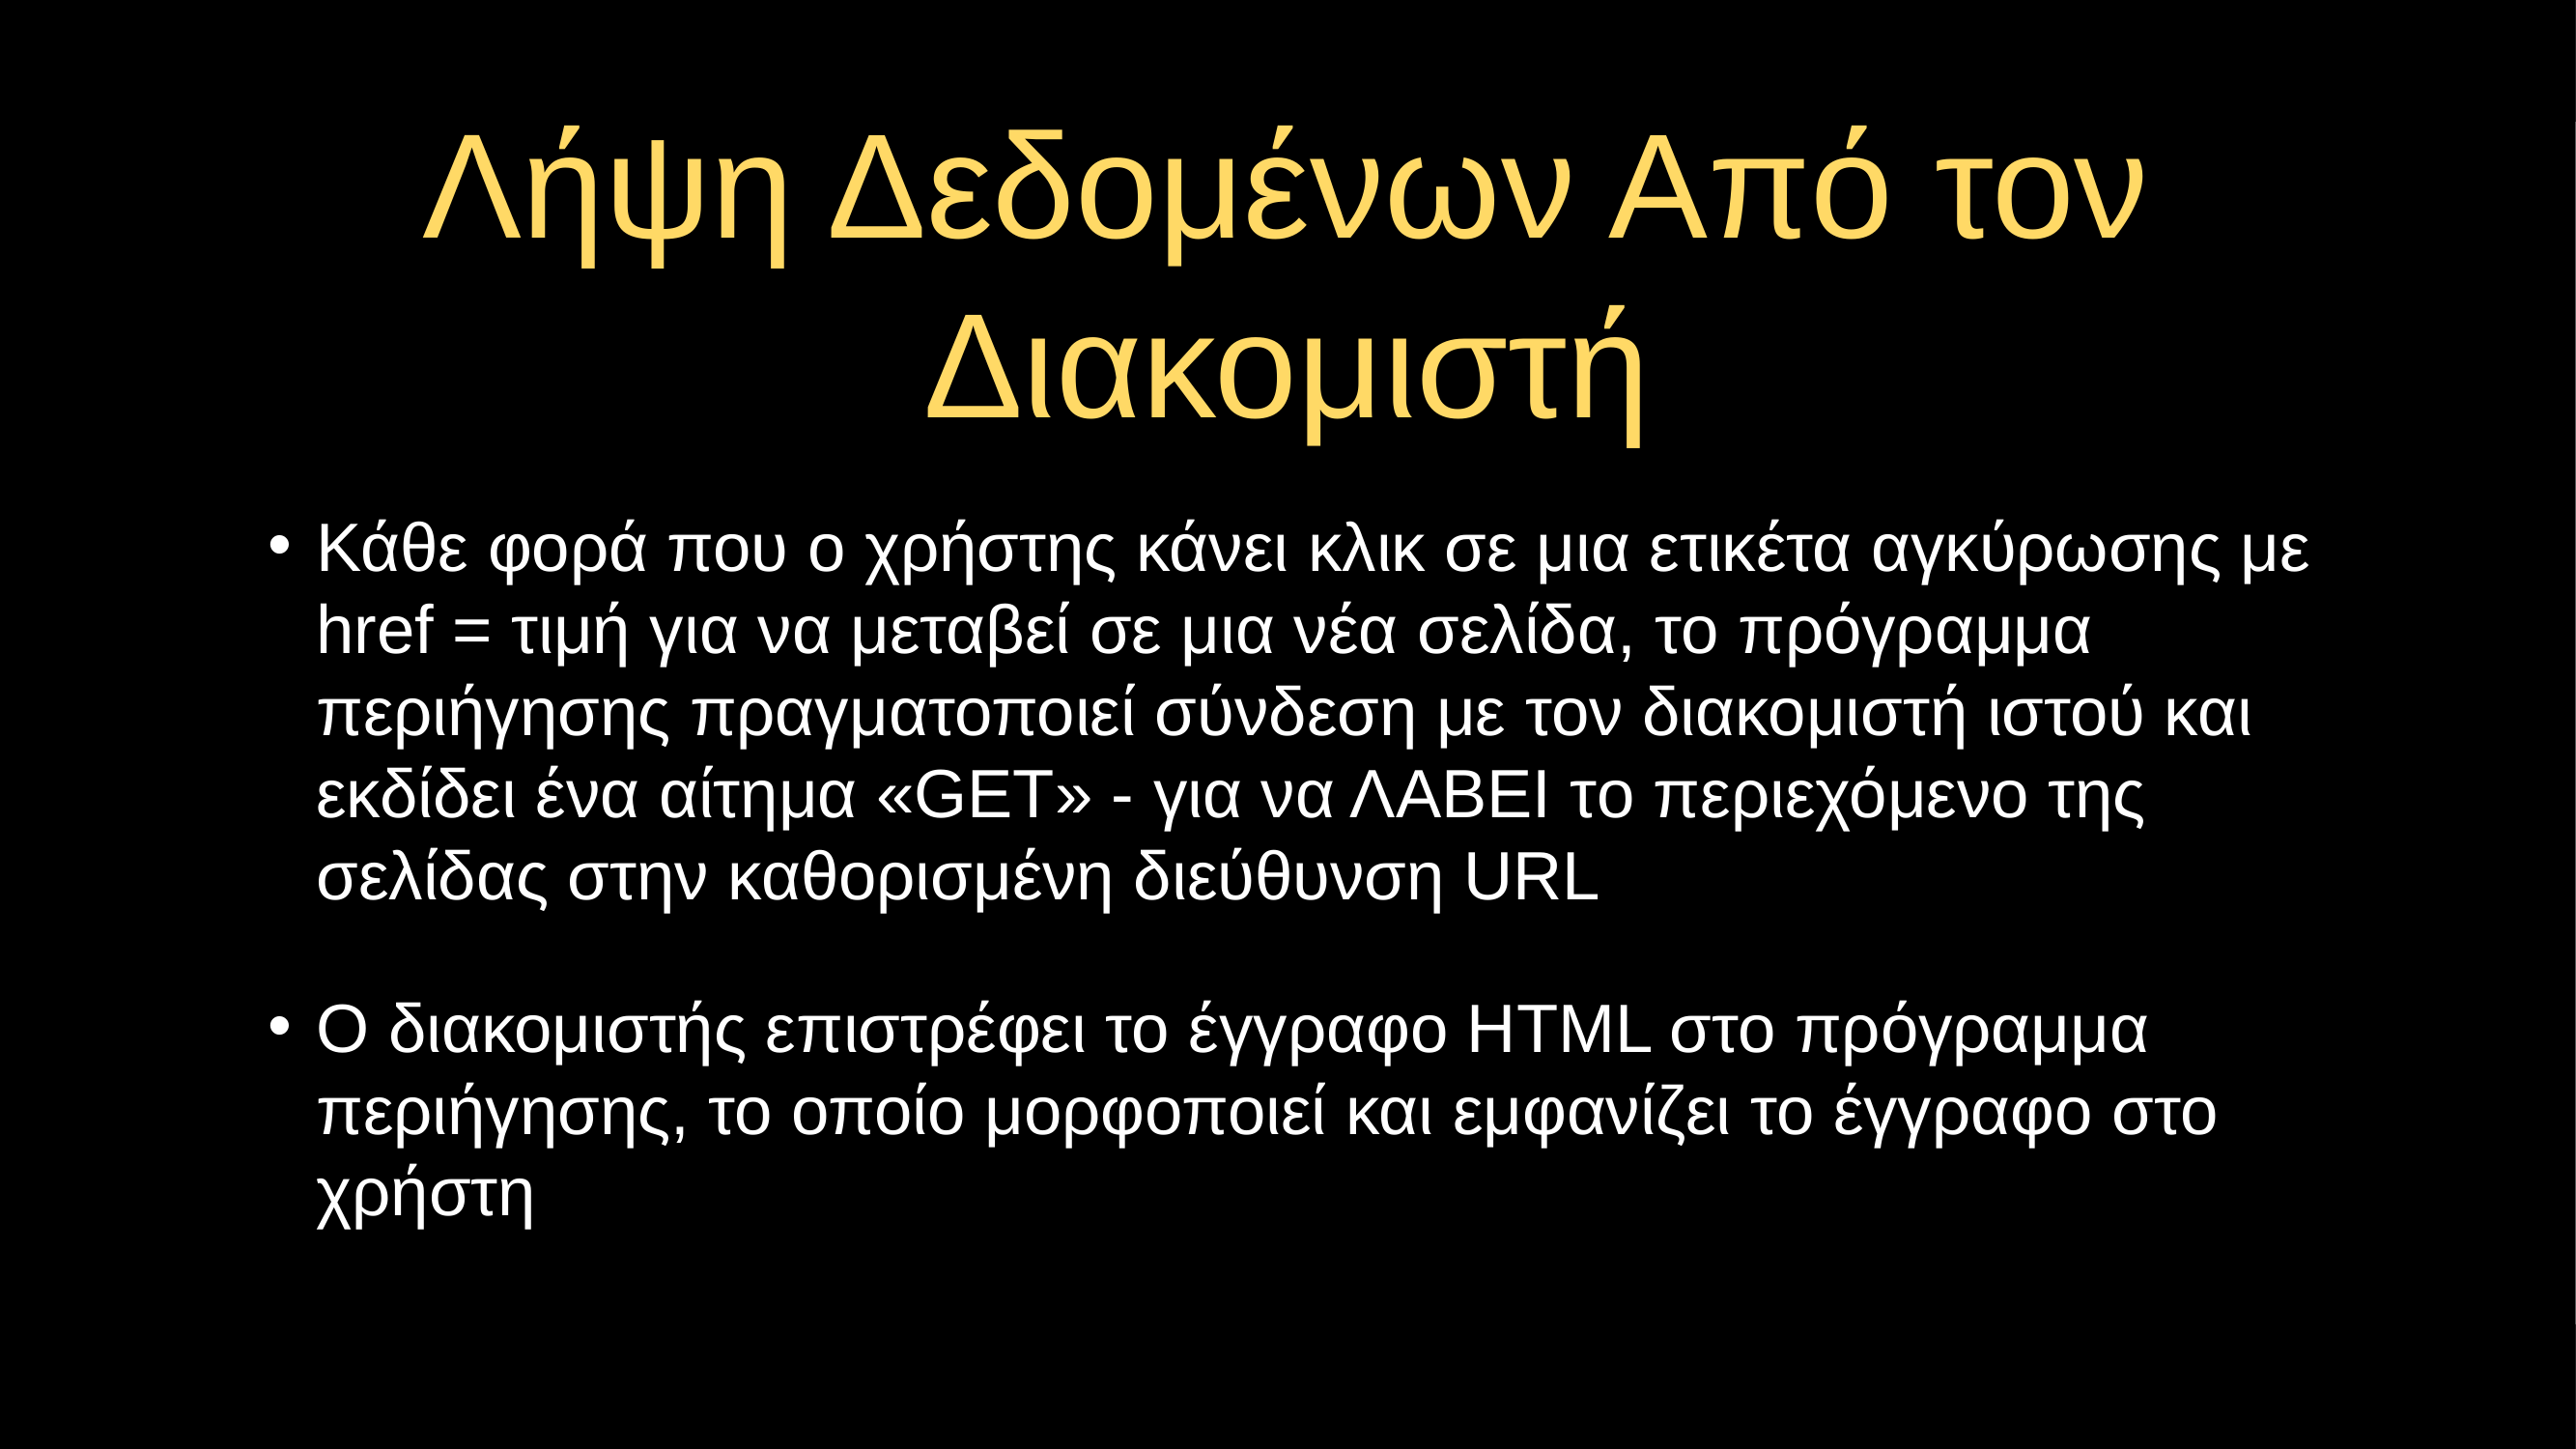

# Λήψη Δεδομένων Από τον Διακομιστή
Κάθε φορά που ο χρήστης κάνει κλικ σε μια ετικέτα αγκύρωσης με href = τιμή για να μεταβεί σε μια νέα σελίδα, το πρόγραμμα περιήγησης πραγματοποιεί σύνδεση με τον διακομιστή ιστού και εκδίδει ένα αίτημα «GET» - για να ΛΑΒΕΙ το περιεχόμενο της σελίδας στην καθορισμένη διεύθυνση URL
Ο διακομιστής επιστρέφει το έγγραφο HTML στο πρόγραμμα περιήγησης, το οποίο μορφοποιεί και εμφανίζει το έγγραφο στο χρήστη